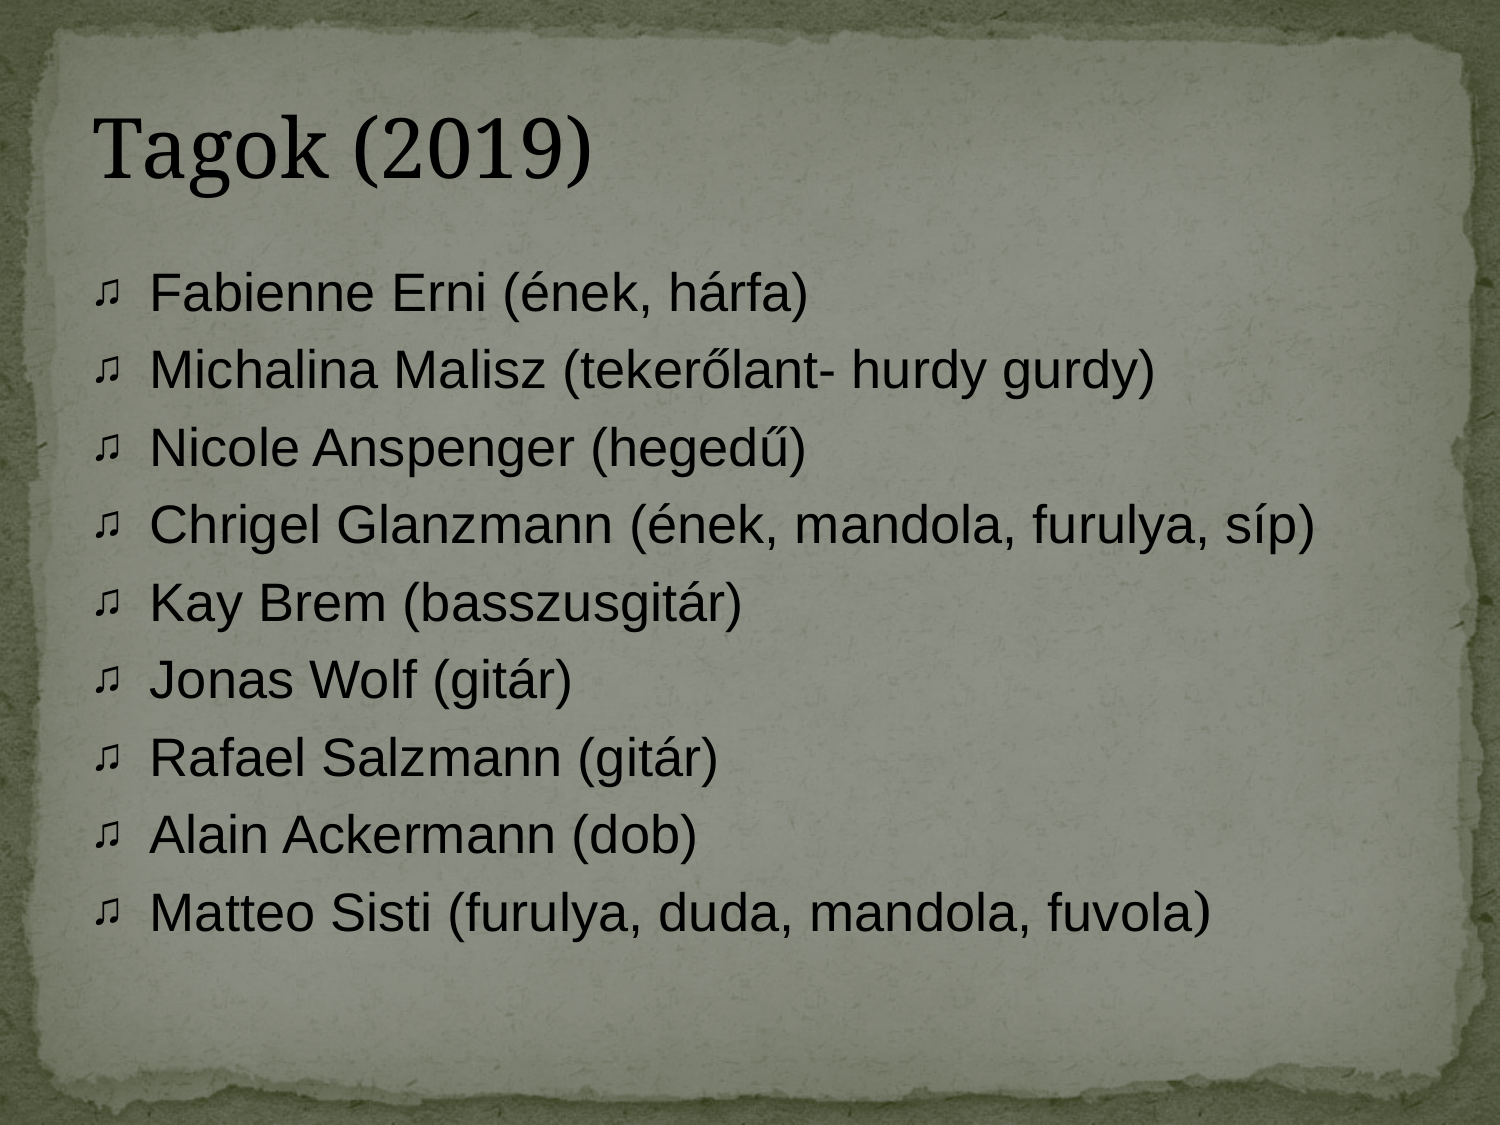

#
Tagok (2019)
 Fabienne Erni (ének, hárfa)
 Michalina Malisz (tekerőlant- hurdy gurdy)
 Nicole Anspenger (hegedű)
 Chrigel Glanzmann (ének, mandola, furulya, síp)
 Kay Brem (basszusgitár)
 Jonas Wolf (gitár)
 Rafael Salzmann (gitár)
 Alain Ackermann (dob)
 Matteo Sisti (furulya, duda, mandola, fuvola)